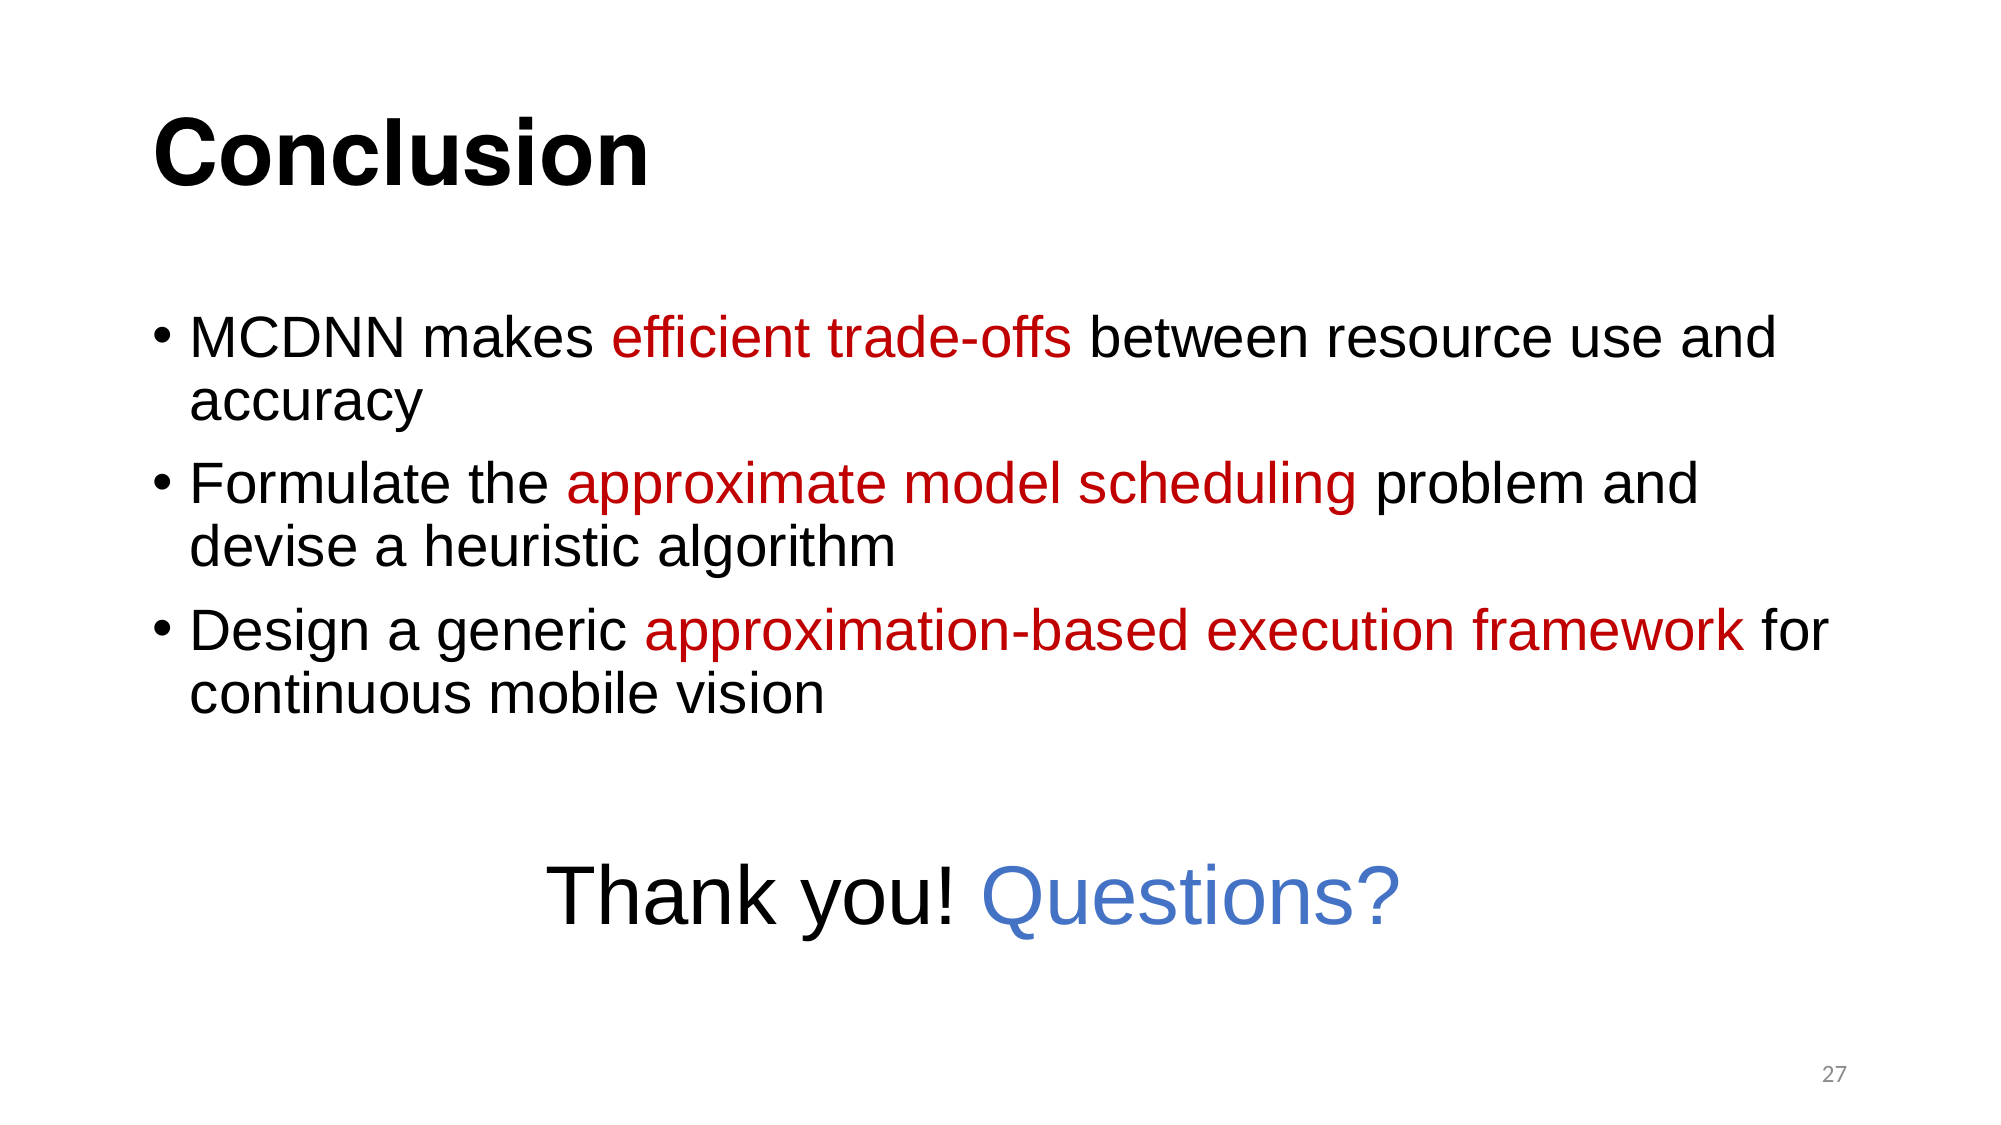

# Conclusion
MCDNN makes efficient trade-offs between resource use and accuracy
Formulate the approximate model scheduling problem and devise a heuristic algorithm
Design a generic approximation-based execution framework for continuous mobile vision
Thank you! Questions?
27